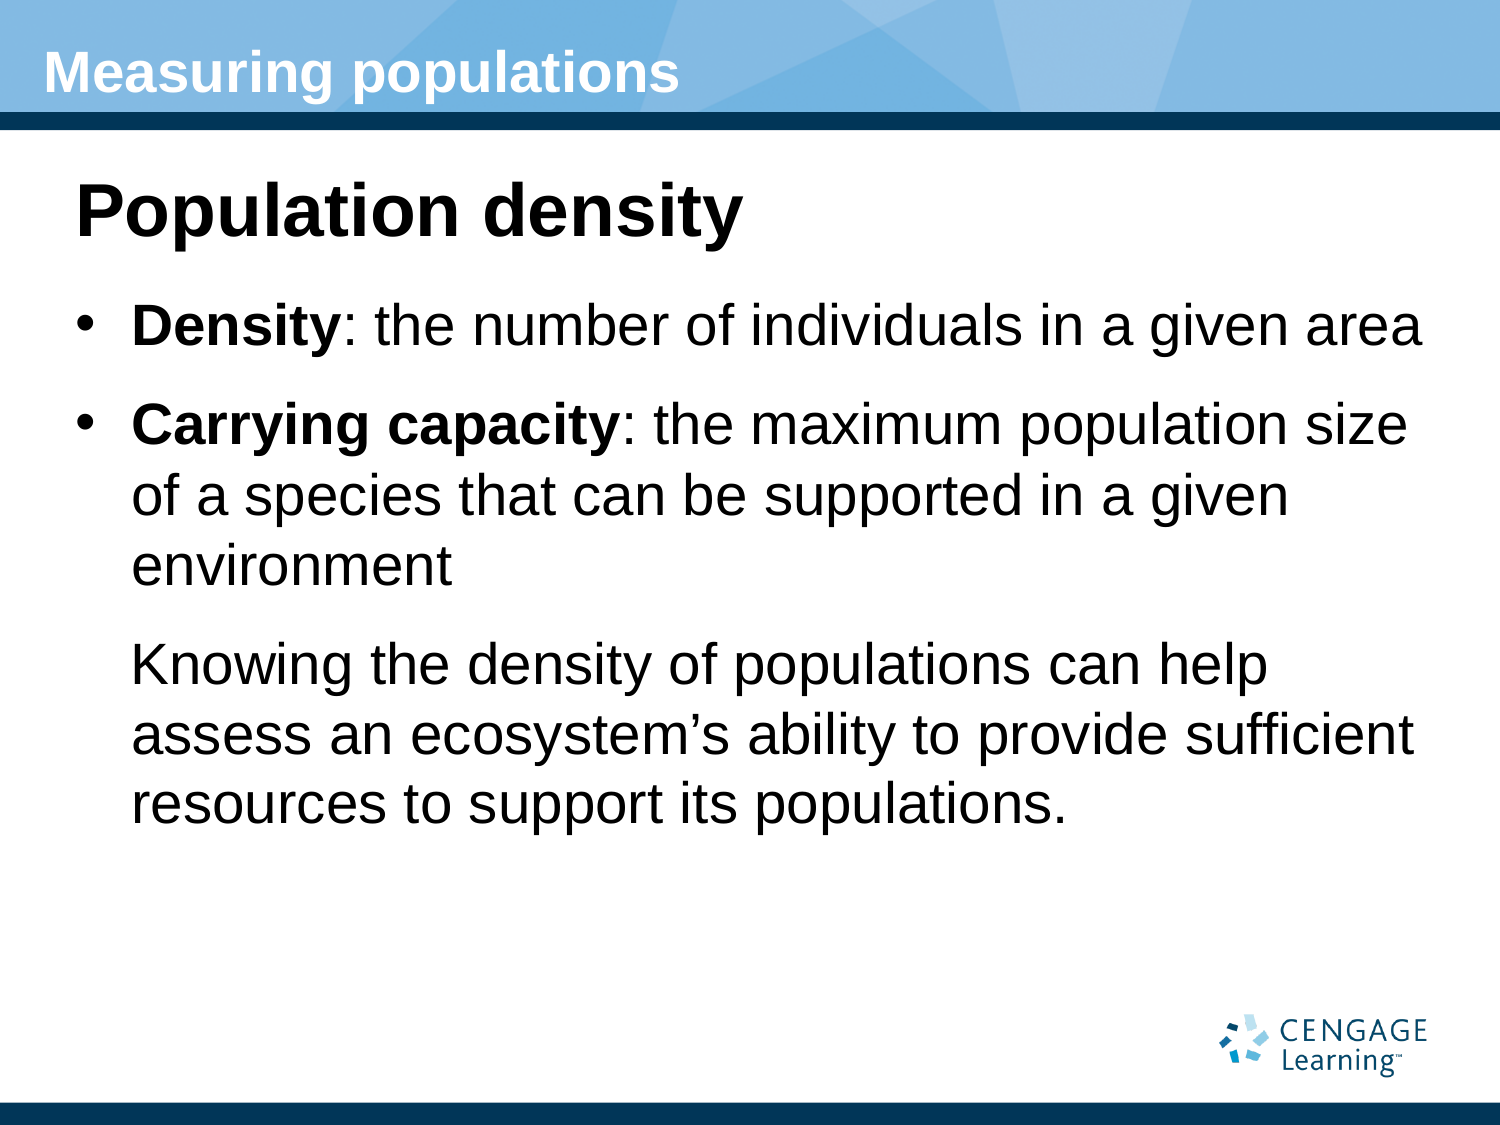

Measuring populations
# Population density
Density: the number of individuals in a given area
Carrying capacity: the maximum population size of a species that can be supported in a given environment
Knowing the density of populations can help assess an ecosystem’s ability to provide sufficient resources to support its populations.